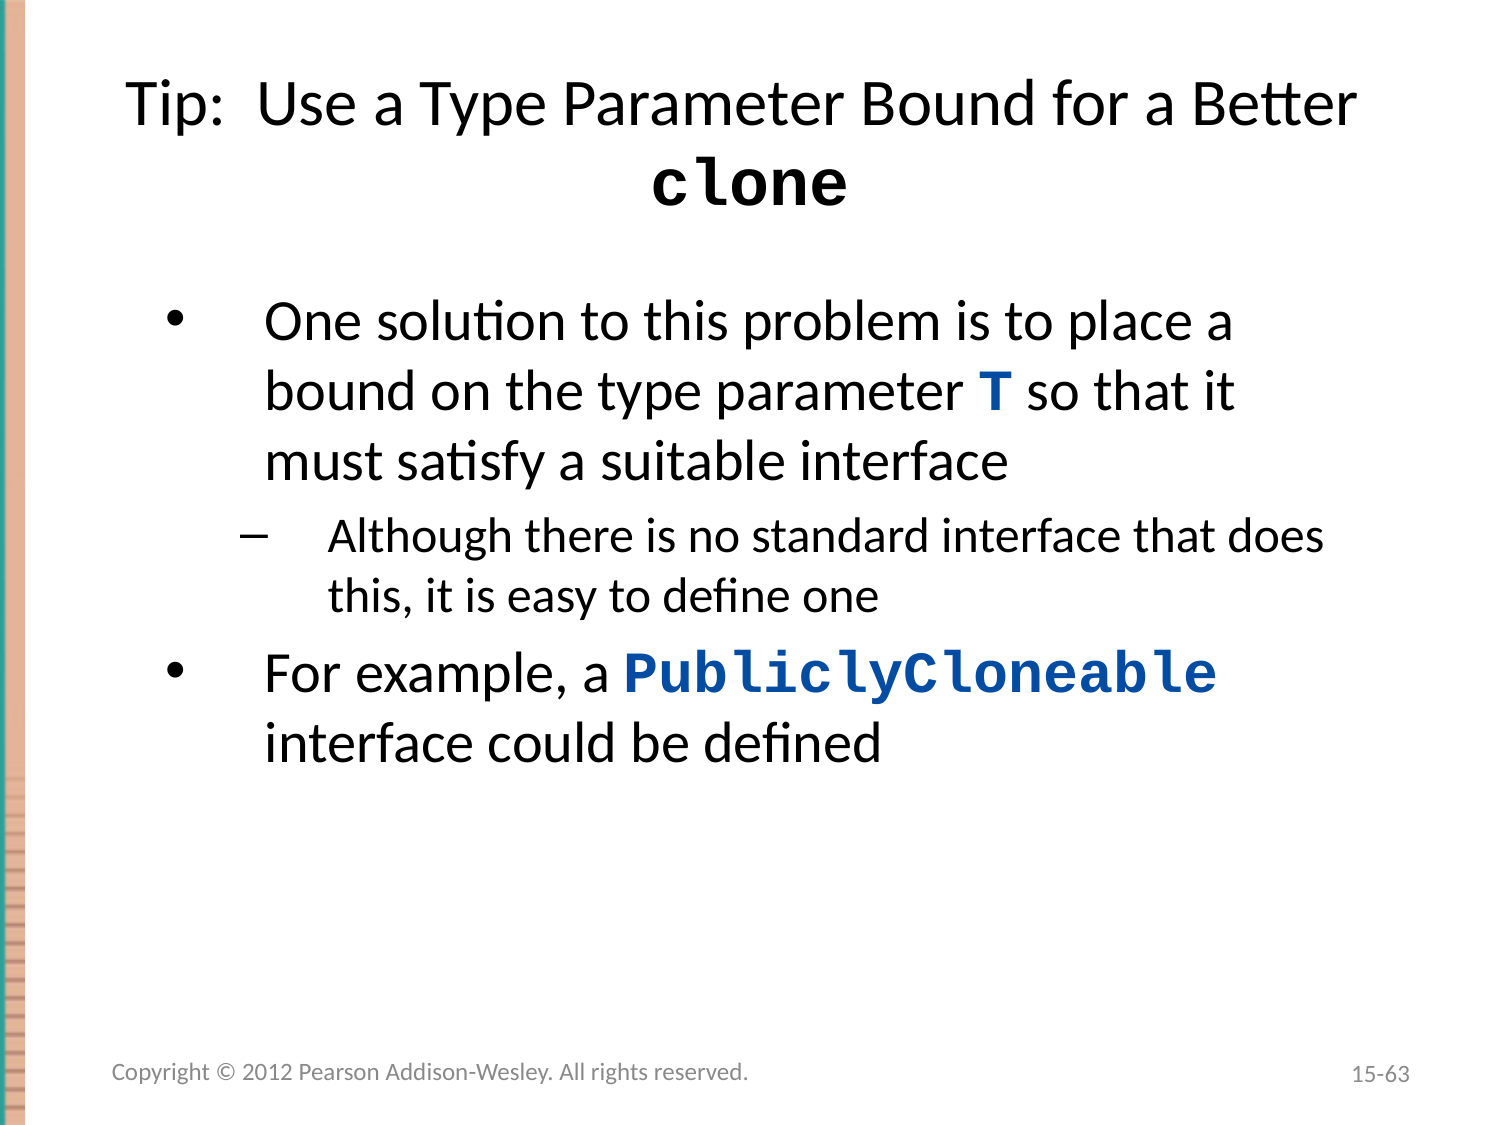

# Tip:  Use a Type Parameter Bound for a Better  clone
One solution to this problem is to place a bound on the type parameter T so that it must satisfy a suitable interface
Although there is no standard interface that does this, it is easy to define one
For example, a PubliclyCloneable interface could be defined
Copyright © 2012 Pearson Addison-Wesley. All rights reserved.
15-63